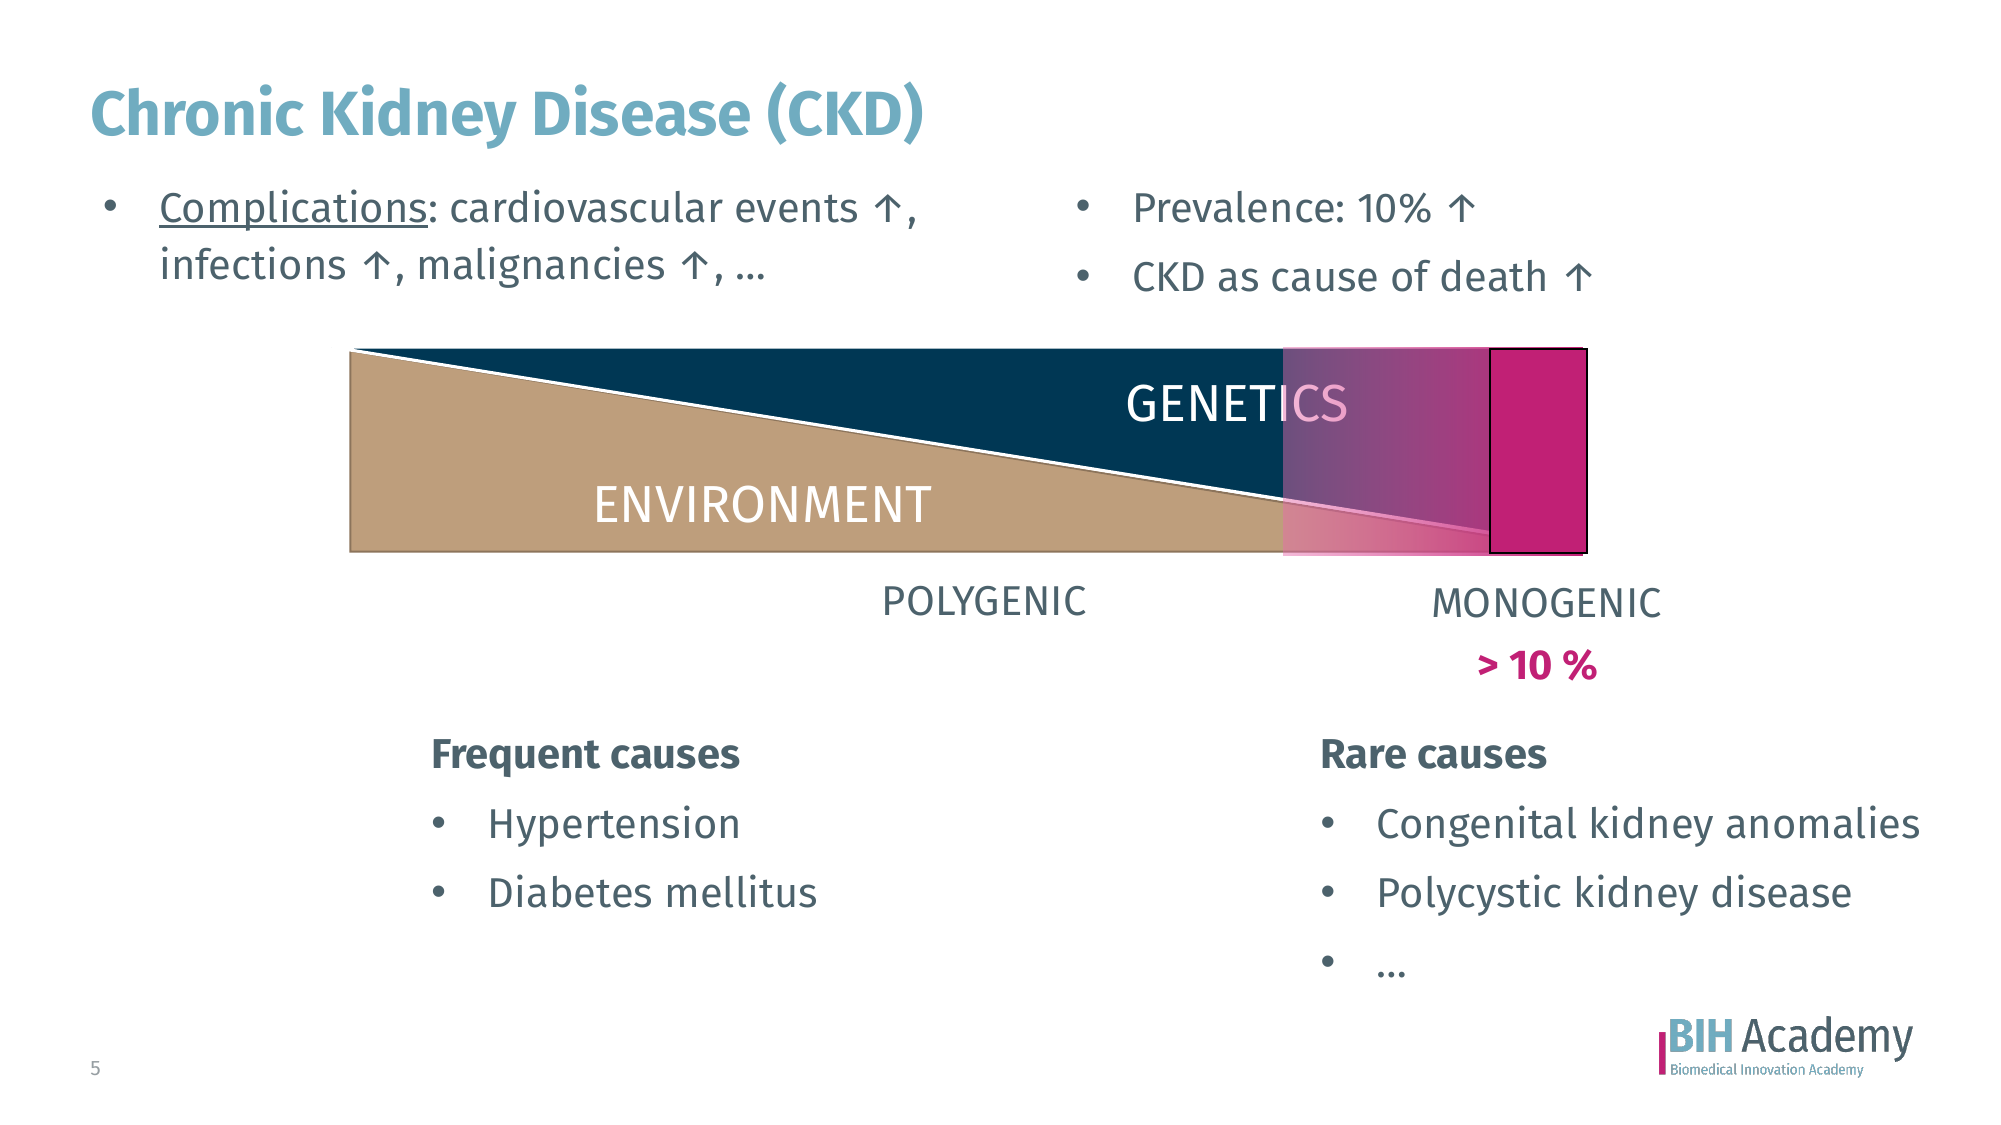

# Chronic Kidney Disease (CKD)
Complications: cardiovascular events ↑, infections ↑, malignancies ↑, …
Prevalence: 10% ↑
CKD as cause of death ↑

ENVIRONMENT
GENETICS
POLYGENIC
MONOGENIC
> 10 %
Frequent causes
Hypertension
Diabetes mellitus
Rare causes
Congenital kidney anomalies
Polycystic kidney disease
…
5